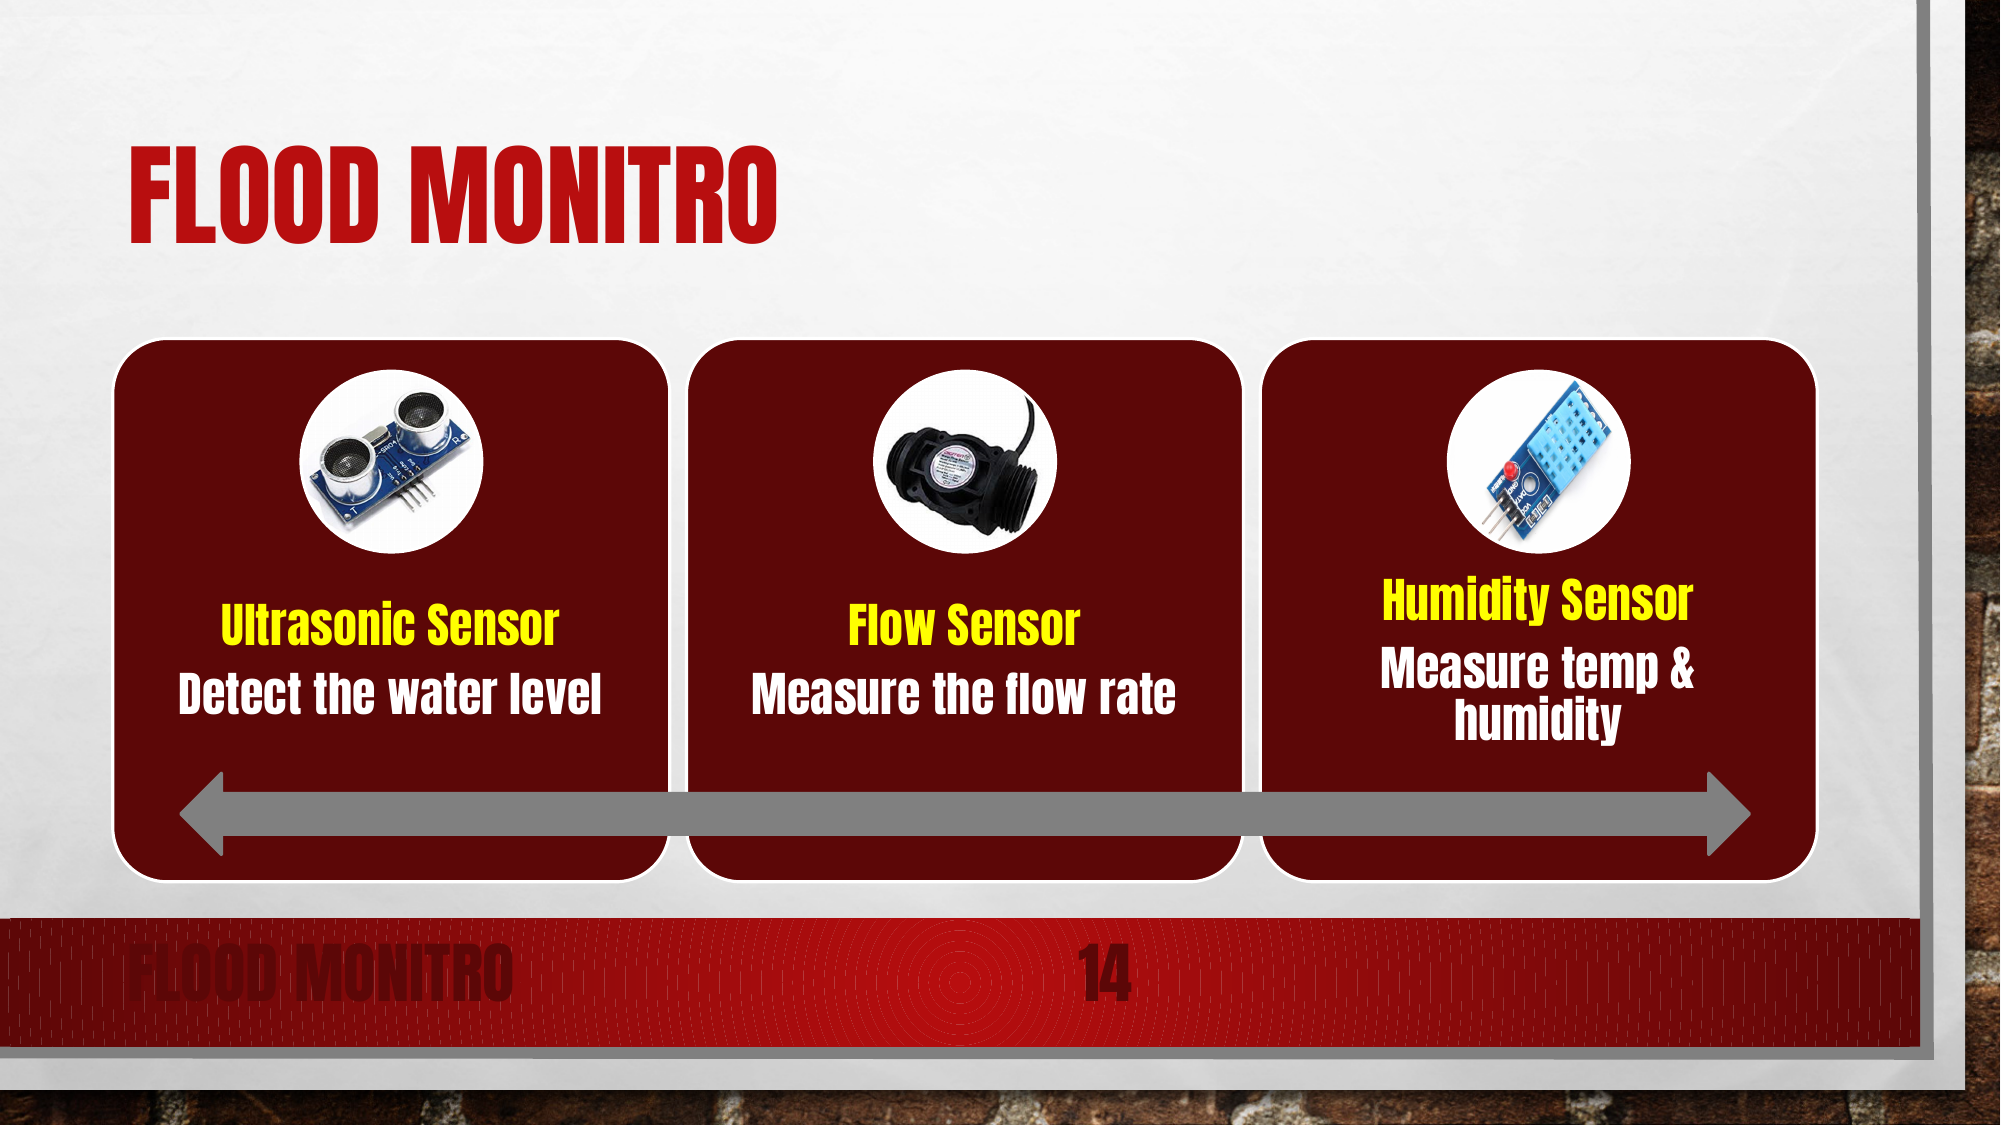

# Flood monitro
Ultrasonic Sensor
Detect the water level
Flow Sensor
Measure the flow rate
Humidity Sensor
Measure temp & humidity
FLOOD MONITRO
14